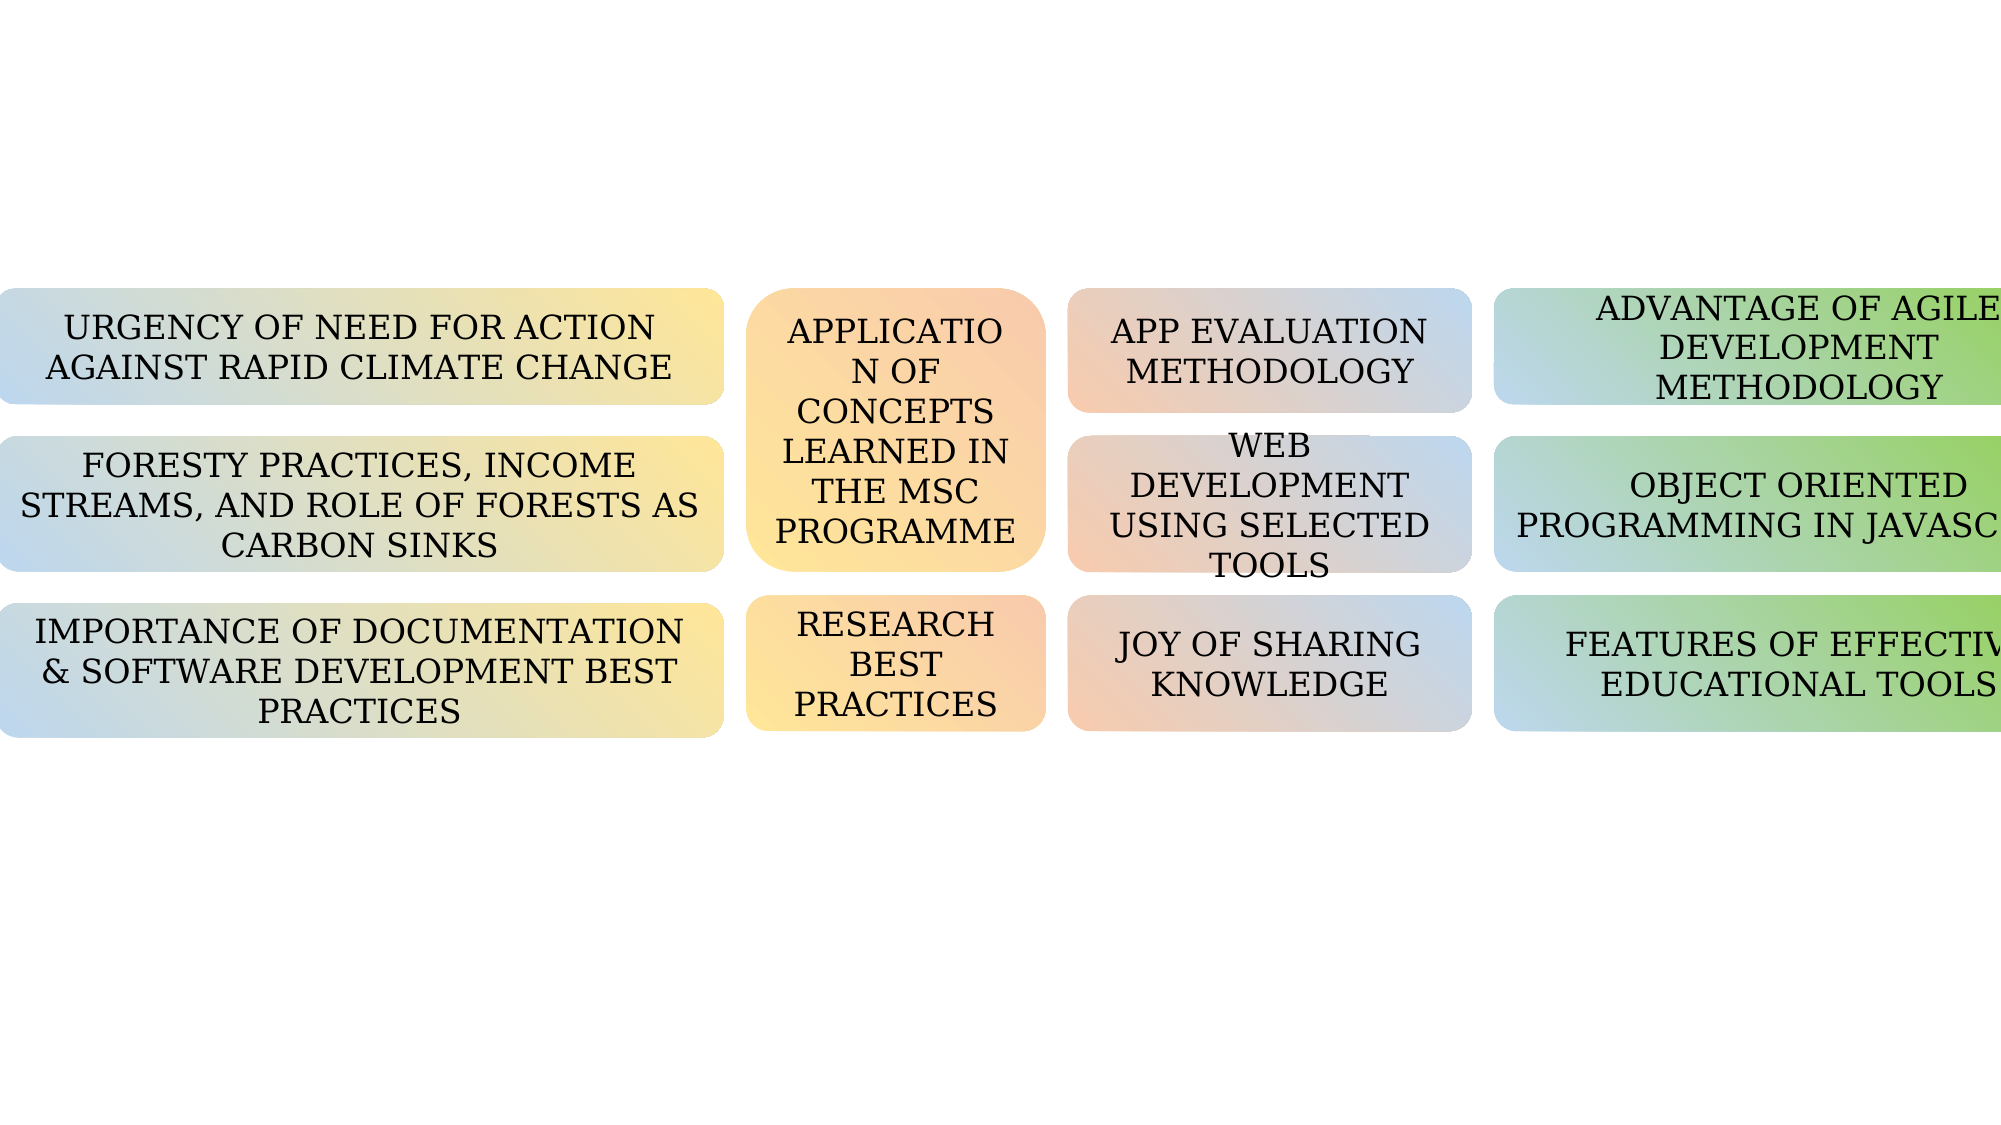

APP EVALUATION METHODOLOGY
ADVANTAGE OF AGILE DEVELOPMENT METHODOLOGY
URGENCY OF NEED FOR ACTION AGAINST RAPID CLIMATE CHANGE
APPLICATION OF CONCEPTS LEARNED IN THE MSC PROGRAMME
FORESTY PRACTICES, INCOME STREAMS, AND ROLE OF FORESTS AS CARBON SINKS
WEB DEVELOPMENT USING SELECTED TOOLS
OBJECT ORIENTED PROGRAMMING IN JAVASCRIPT
RESEARCH BEST PRACTICES
JOY OF SHARING KNOWLEDGE
FEATURES OF EFFECTIVE EDUCATIONAL TOOLS
IMPORTANCE OF DOCUMENTATION & SOFTWARE DEVELOPMENT BEST PRACTICES